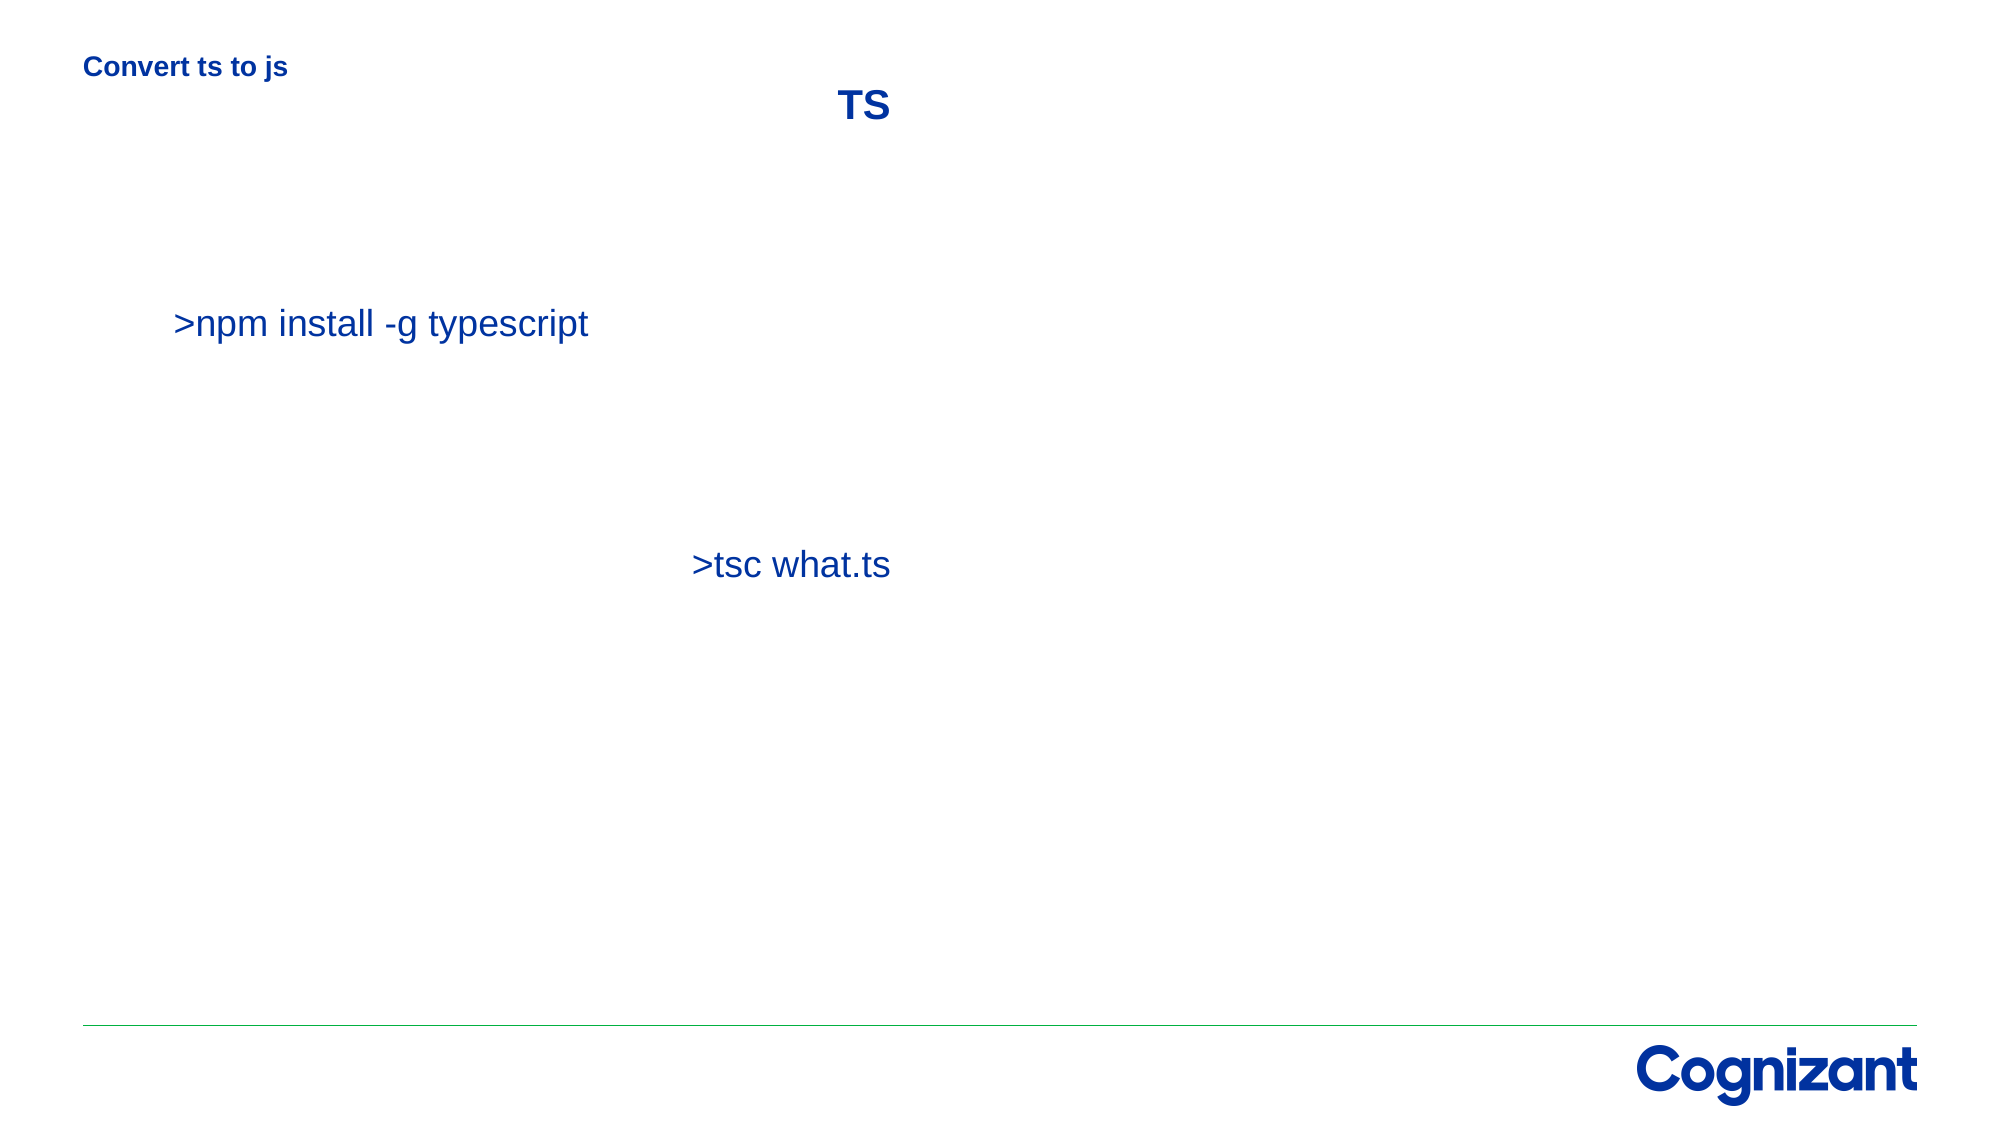

# Convert ts to js
TS

>npm install -g typescript
>tsc what.ts